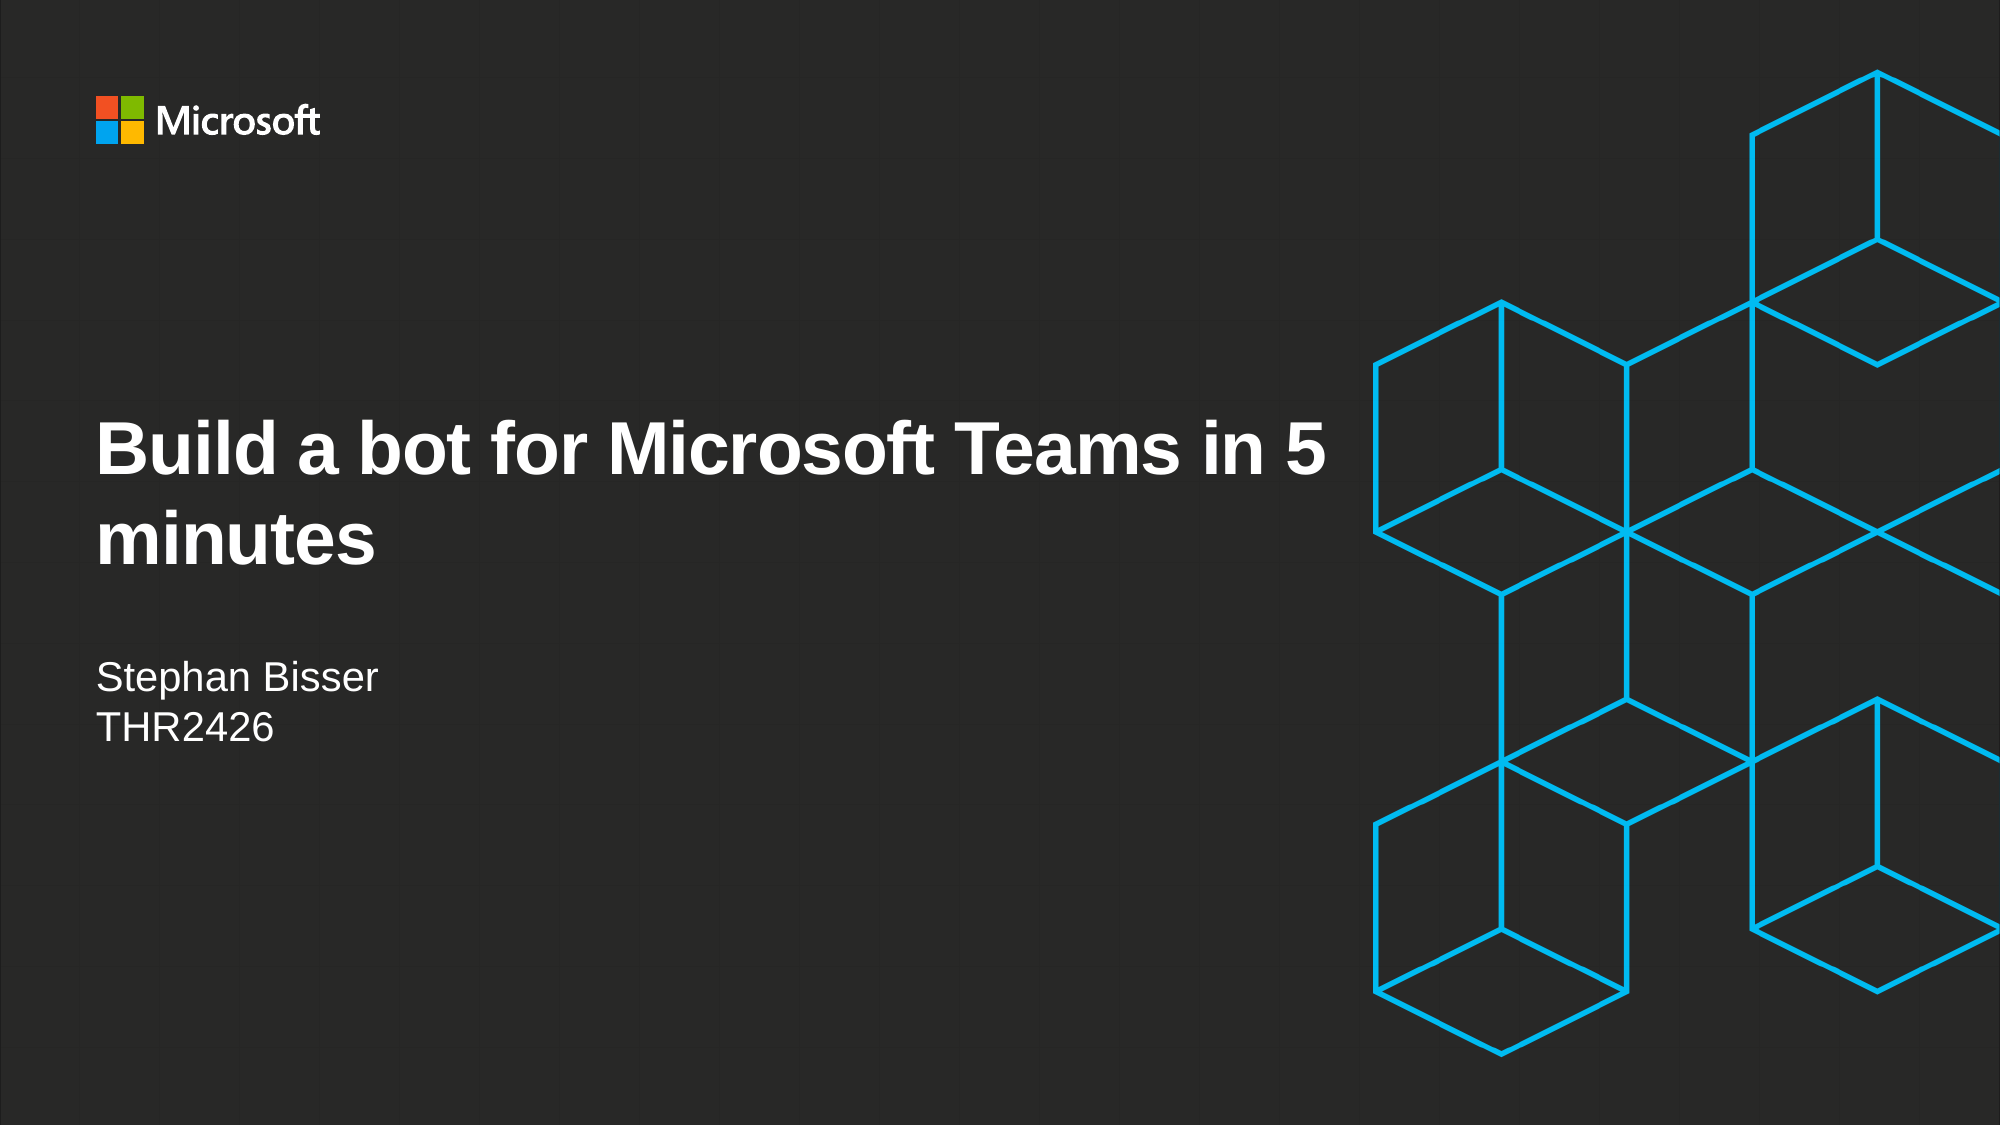

# Build a bot for Microsoft Teams in 5 minutes
Stephan Bisser
THR2426